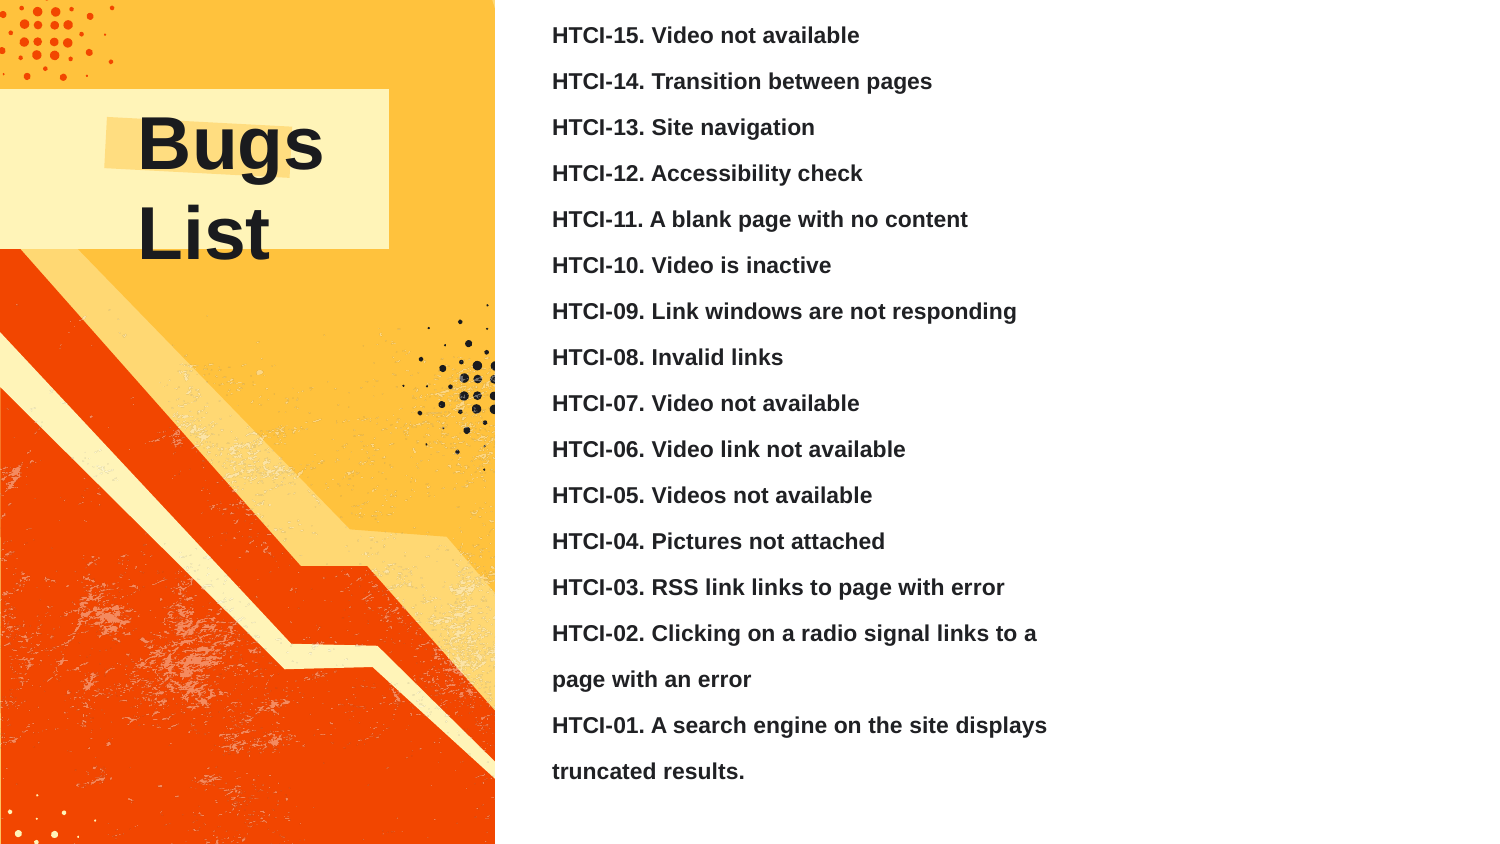

HTCI-15. Video not available
HTCI-14. Transition between pages
HTCI-13. Site navigation
HTCI-12. Accessibility check
HTCI-11. A blank page with no content
HTCI-10. Video is inactive
HTCI-09. Link windows are not responding
HTCI-08. Invalid links
HTCI-07. Video not available
HTCI-06. Video link not available
HTCI-05. Videos not available
HTCI-04. Pictures not attached
HTCI-03. RSS link links to page with error
HTCI-02. Clicking on a radio signal links to a
page with an error
HTCI-01. A search engine on the site displays
truncated results.
# Bugs List